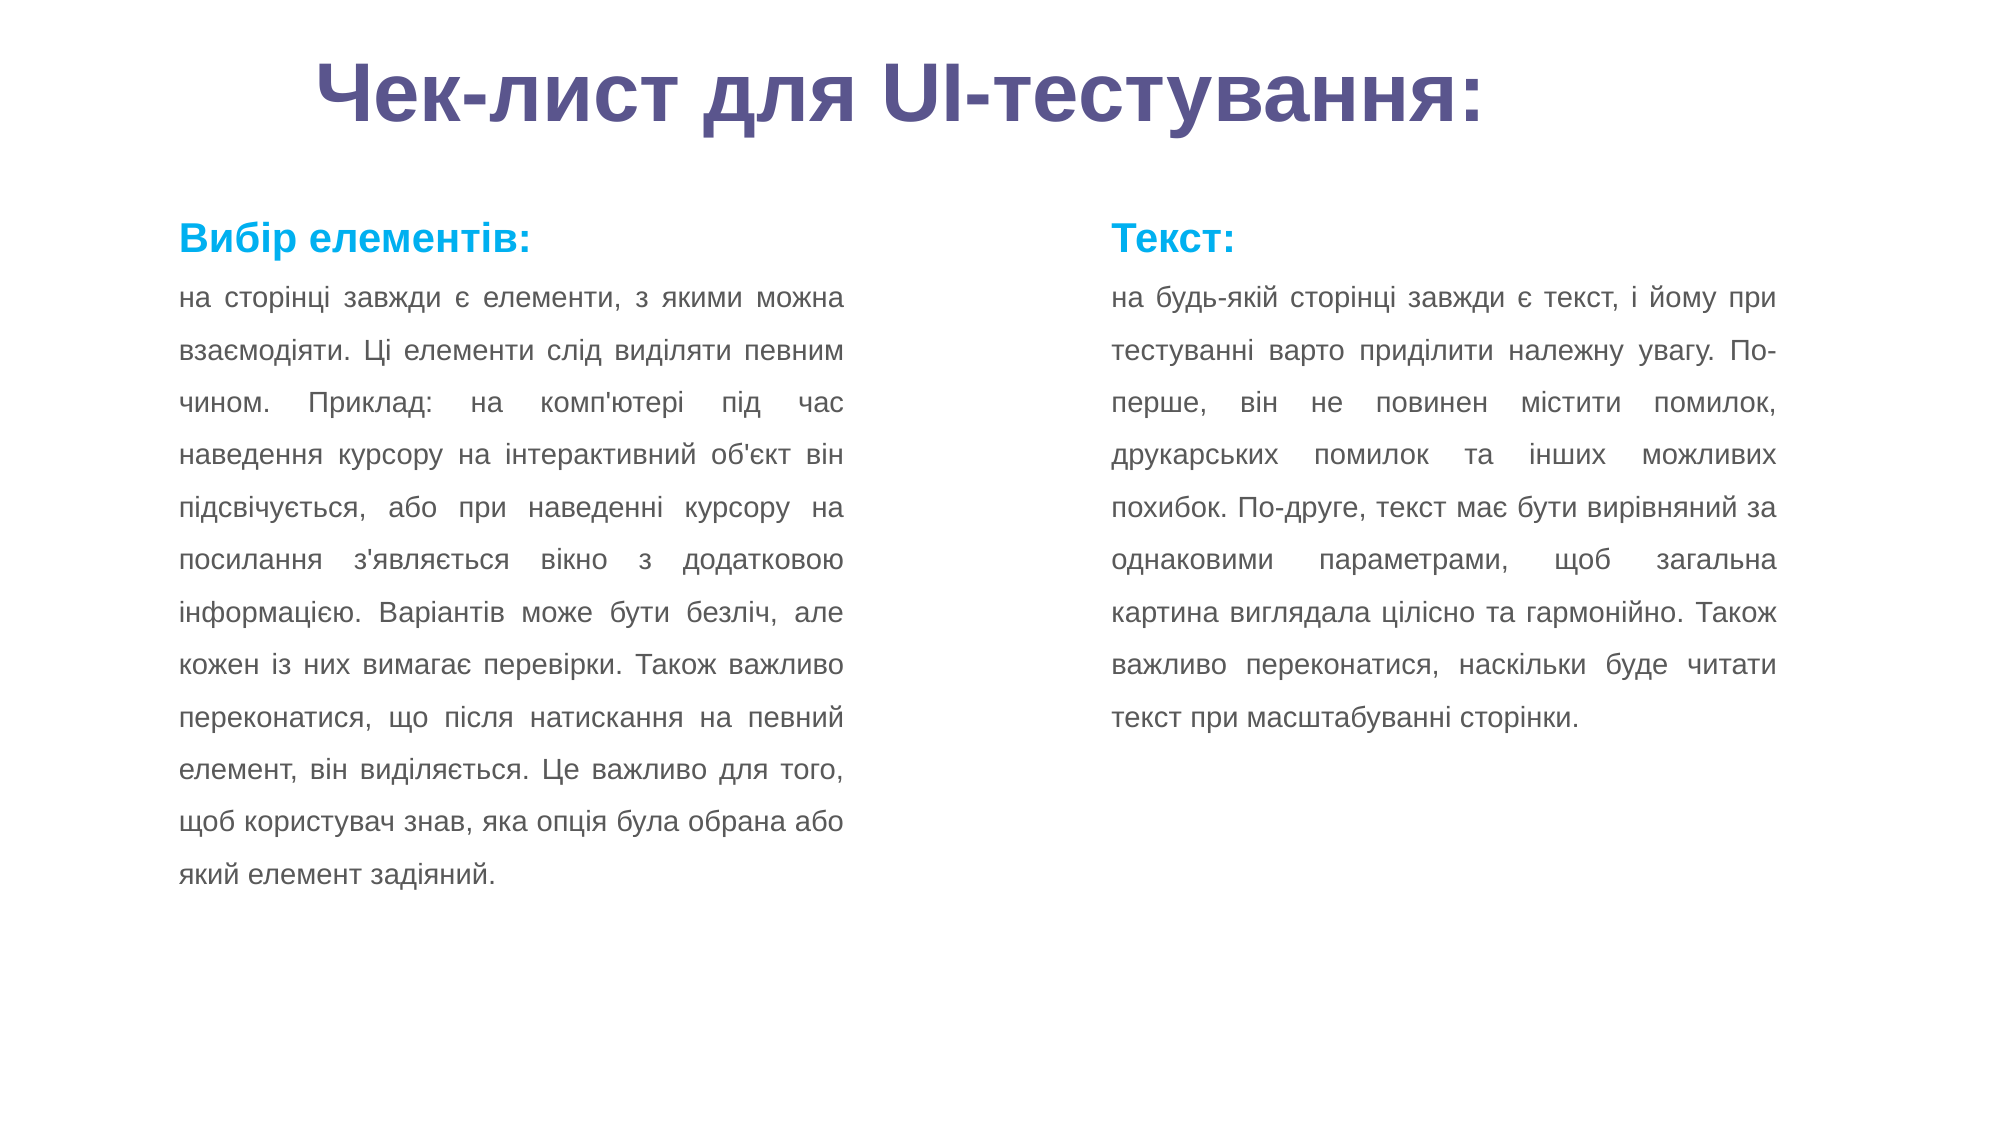

Чек-лист для UI-тестування:
Вибір елементів:
на сторінці завжди є елементи, з якими можна взаємодіяти. Ці елементи слід виділяти певним чином. Приклад: на комп'ютері під час наведення курсору на інтерактивний об'єкт він підсвічується, або при наведенні курсору на посилання з'являється вікно з додатковою інформацією. Варіантів може бути безліч, але кожен із них вимагає перевірки. Також важливо переконатися, що після натискання на певний елемент, він виділяється. Це важливо для того, щоб користувач знав, яка опція була обрана або який елемент задіяний.
Текст:
на будь-якій сторінці завжди є текст, і йому при тестуванні варто приділити належну увагу. По-перше, він не повинен містити помилок, друкарських помилок та інших можливих похибок. По-друге, текст має бути вирівняний за однаковими параметрами, щоб загальна картина виглядала цілісно та гармонійно. Також важливо переконатися, наскільки буде читати текст при масштабуванні сторінки.